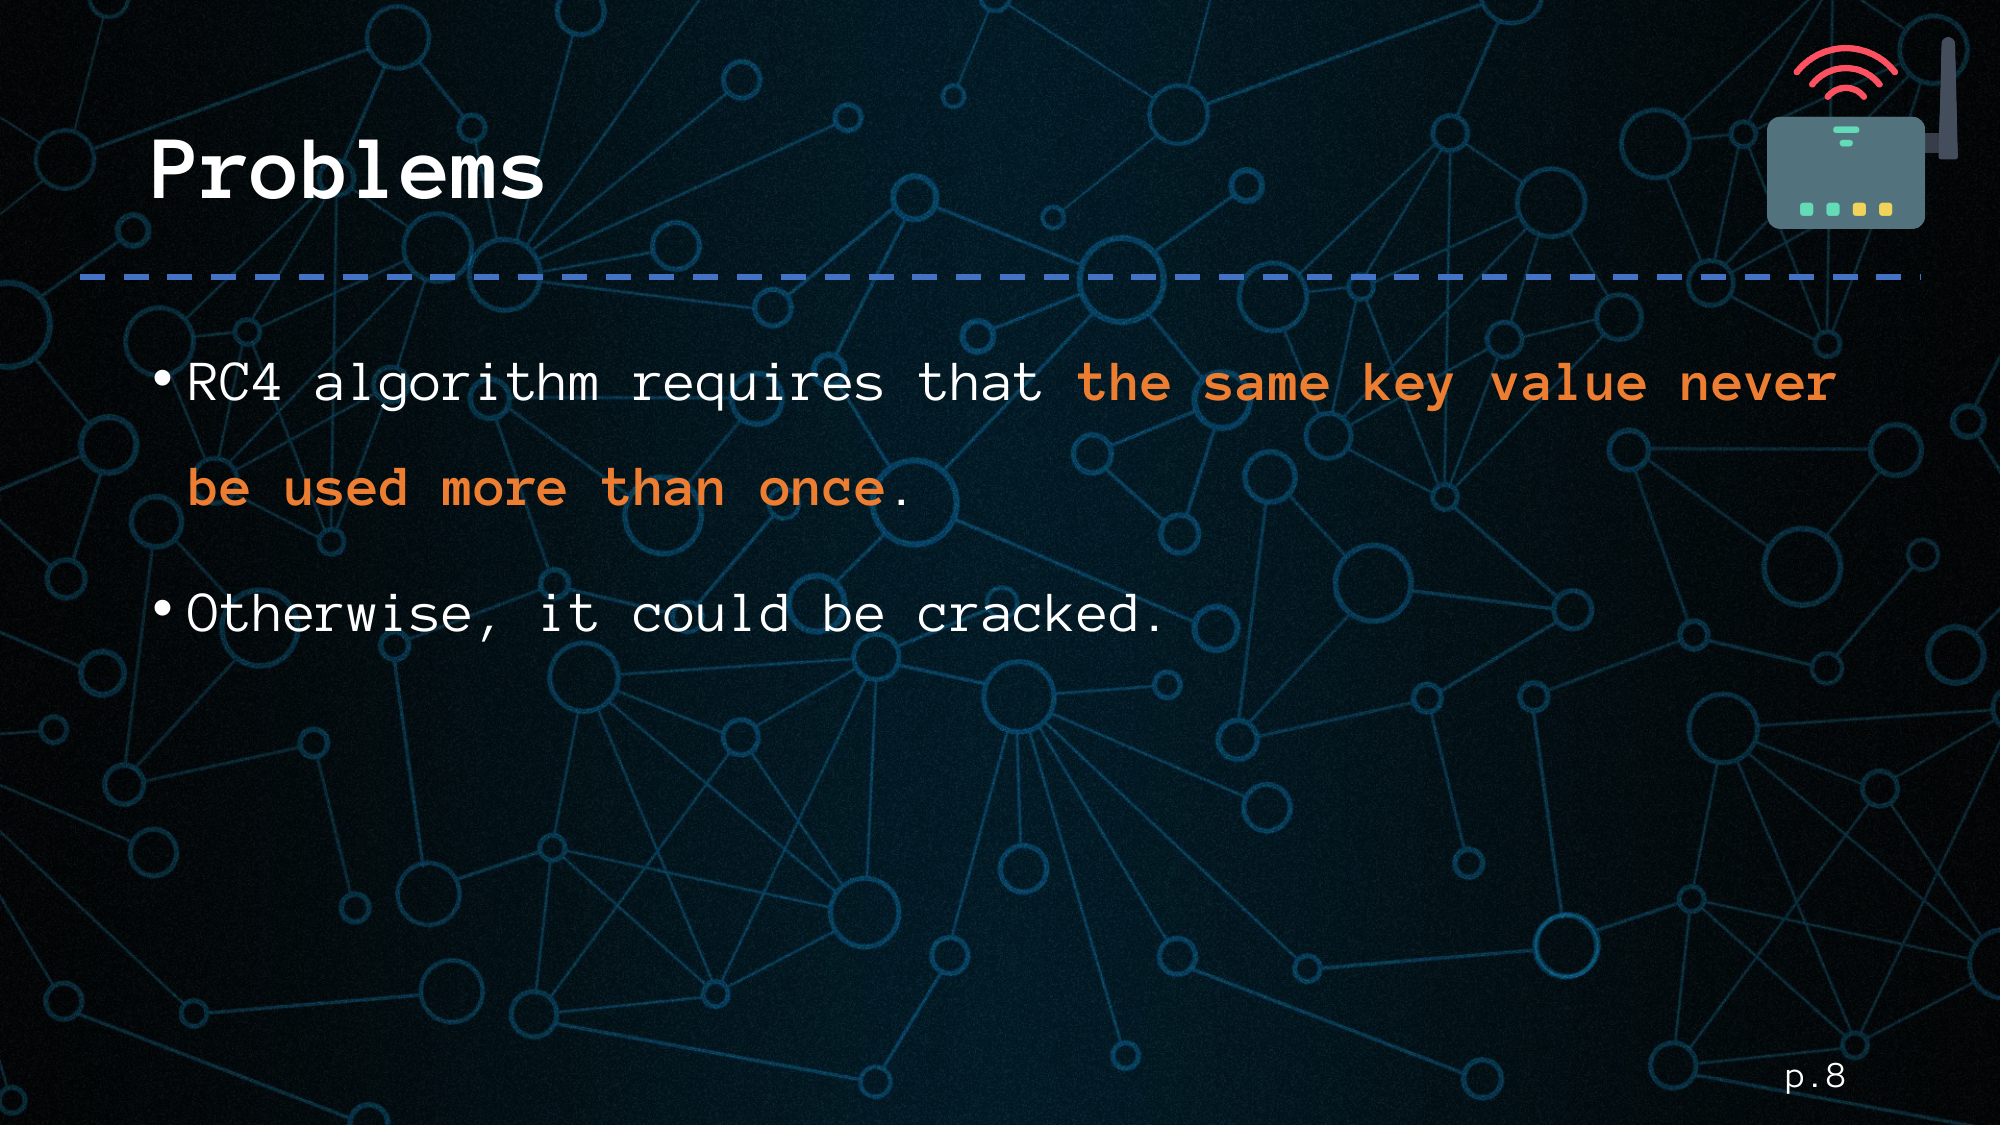

# Problems
RC4 algorithm requires that the same key value never be used more than once.
Otherwise, it could be cracked.
p.8